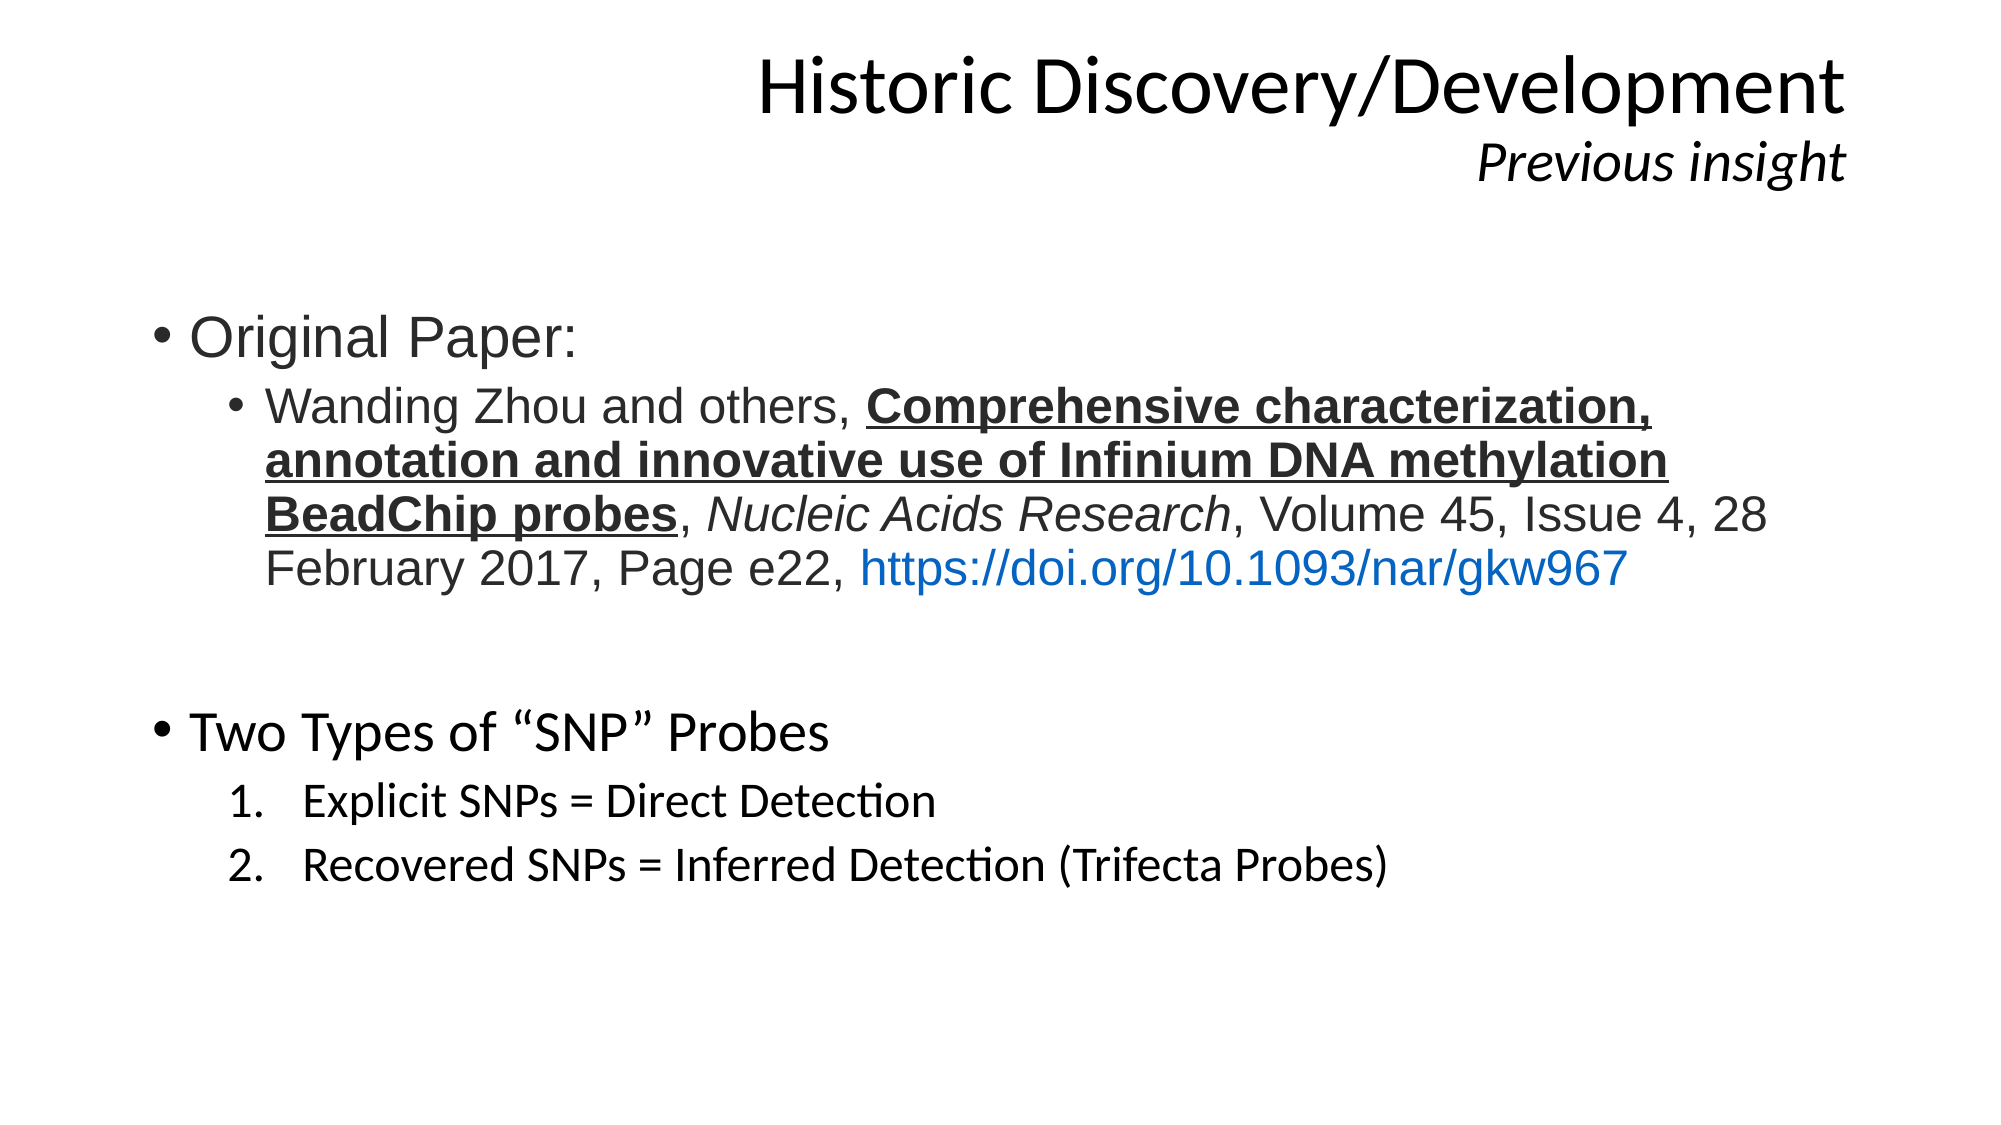

Historic Discovery/Development
Previous insight
Original Paper:
Wanding Zhou and others, Comprehensive characterization, annotation and innovative use of Infinium DNA methylation BeadChip probes, Nucleic Acids Research, Volume 45, Issue 4, 28 February 2017, Page e22, https://doi.org/10.1093/nar/gkw967

Two Types of “SNP” Probes
Explicit SNPs = Direct Detection
Recovered SNPs = Inferred Detection (Trifecta Probes)